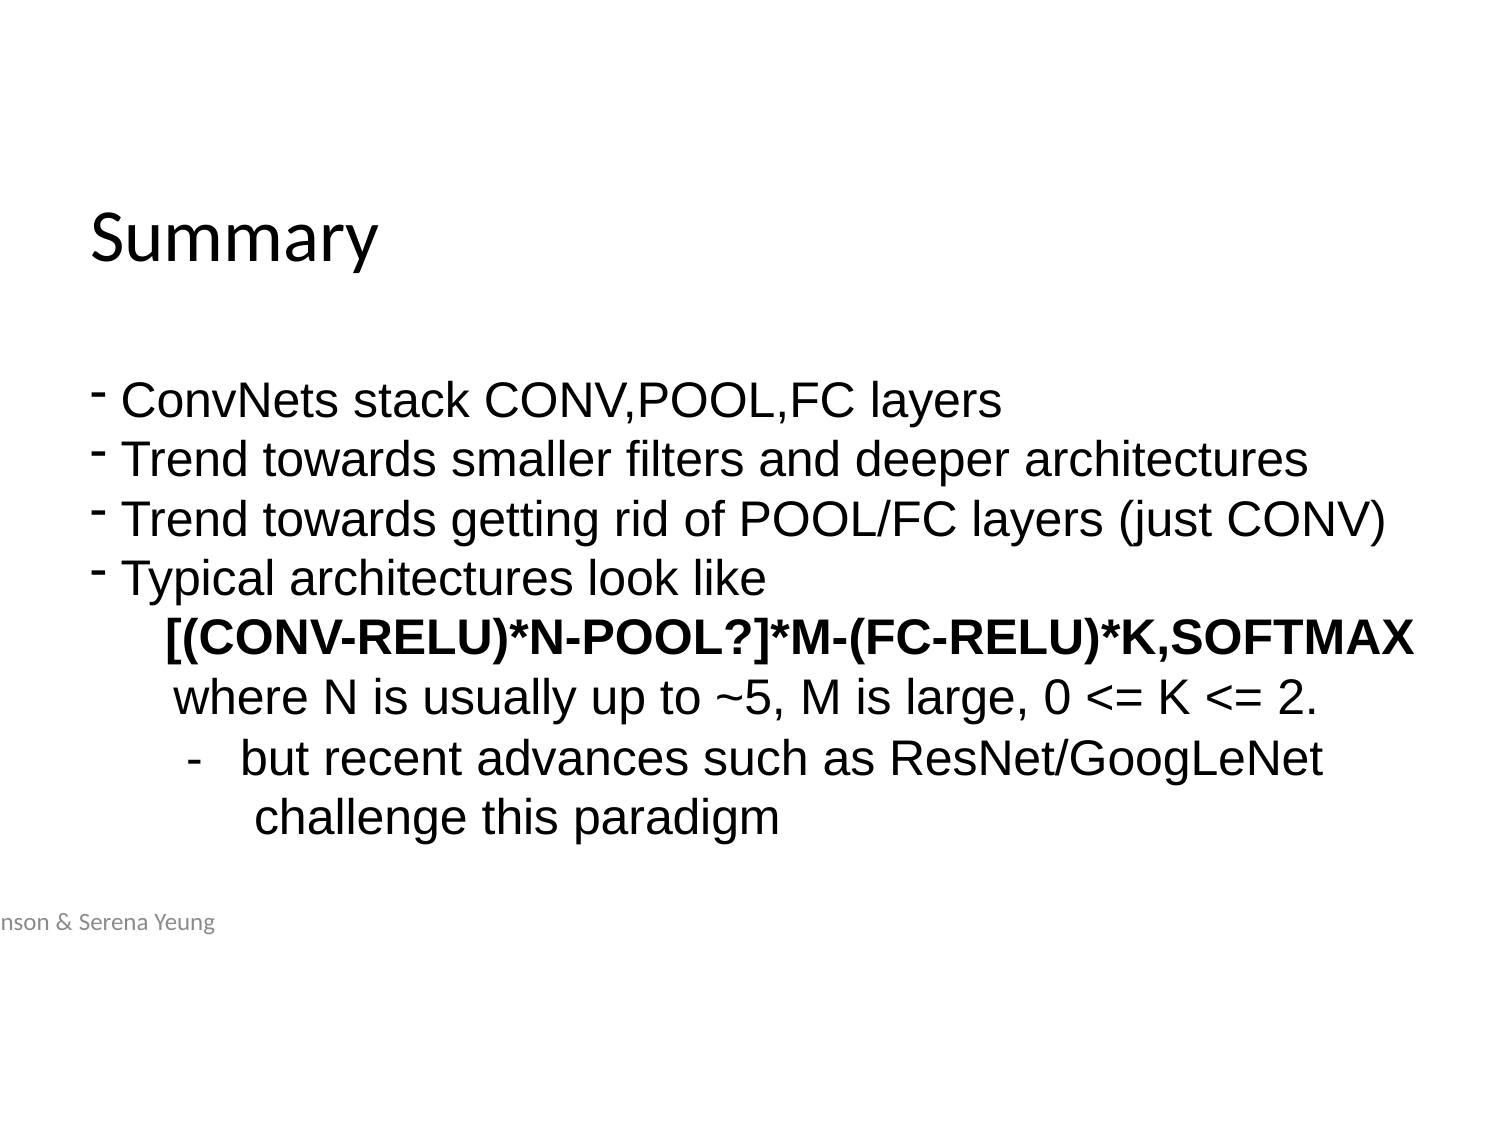

April 17, 2018
Lecture 5 - 102
Fei-Fei Li & Justin Johnson & Serena Yeung
# Summary
ConvNets stack CONV,POOL,FC layers
Trend towards smaller filters and deeper architectures
Trend towards getting rid of POOL/FC layers (just CONV)
Typical architectures look like
[(CONV-RELU)*N-POOL?]*M-(FC-RELU)*K,SOFTMAX
where N is usually up to ~5, M is large, 0 <= K <= 2.
-	but recent advances such as ResNet/GoogLeNet  challenge this paradigm
Fei-Fei Li & Justin Johnson & Serena Yeung	Lecture 5 -	April 17, 2018